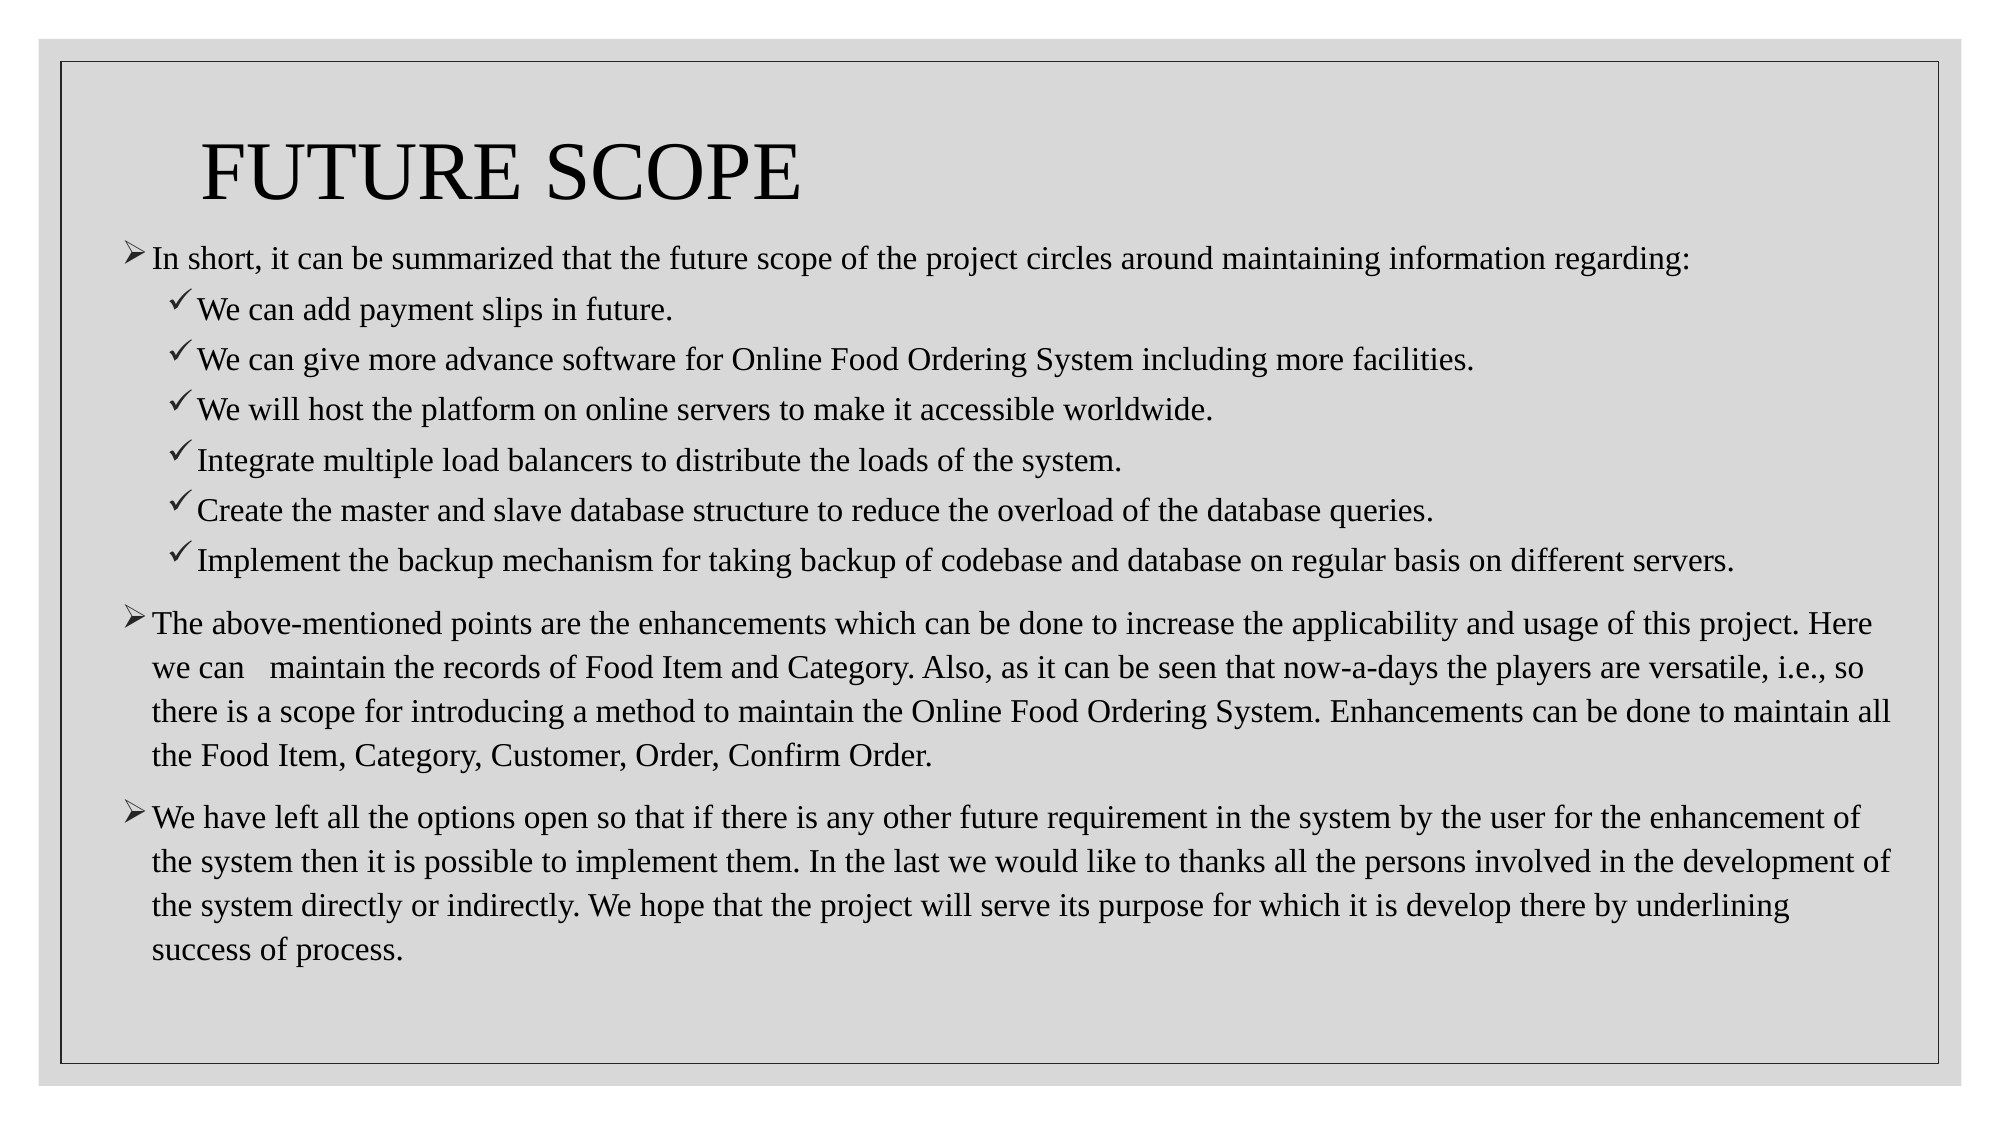

FUTURE SCOPE
In short, it can be summarized that the future scope of the project circles around maintaining information regarding:
We can add payment slips in future.
We can give more advance software for Online Food Ordering System including more facilities.
We will host the platform on online servers to make it accessible worldwide.
Integrate multiple load balancers to distribute the loads of the system.
Create the master and slave database structure to reduce the overload of the database queries.
Implement the backup mechanism for taking backup of codebase and database on regular basis on different servers.
The above-mentioned points are the enhancements which can be done to increase the applicability and usage of this project. Here we can   maintain the records of Food Item and Category. Also, as it can be seen that now-a-days the players are versatile, i.e., so there is a scope for introducing a method to maintain the Online Food Ordering System. Enhancements can be done to maintain all the Food Item, Category, Customer, Order, Confirm Order.
We have left all the options open so that if there is any other future requirement in the system by the user for the enhancement of the system then it is possible to implement them. In the last we would like to thanks all the persons involved in the development of the system directly or indirectly. We hope that the project will serve its purpose for which it is develop there by underlining success of process.